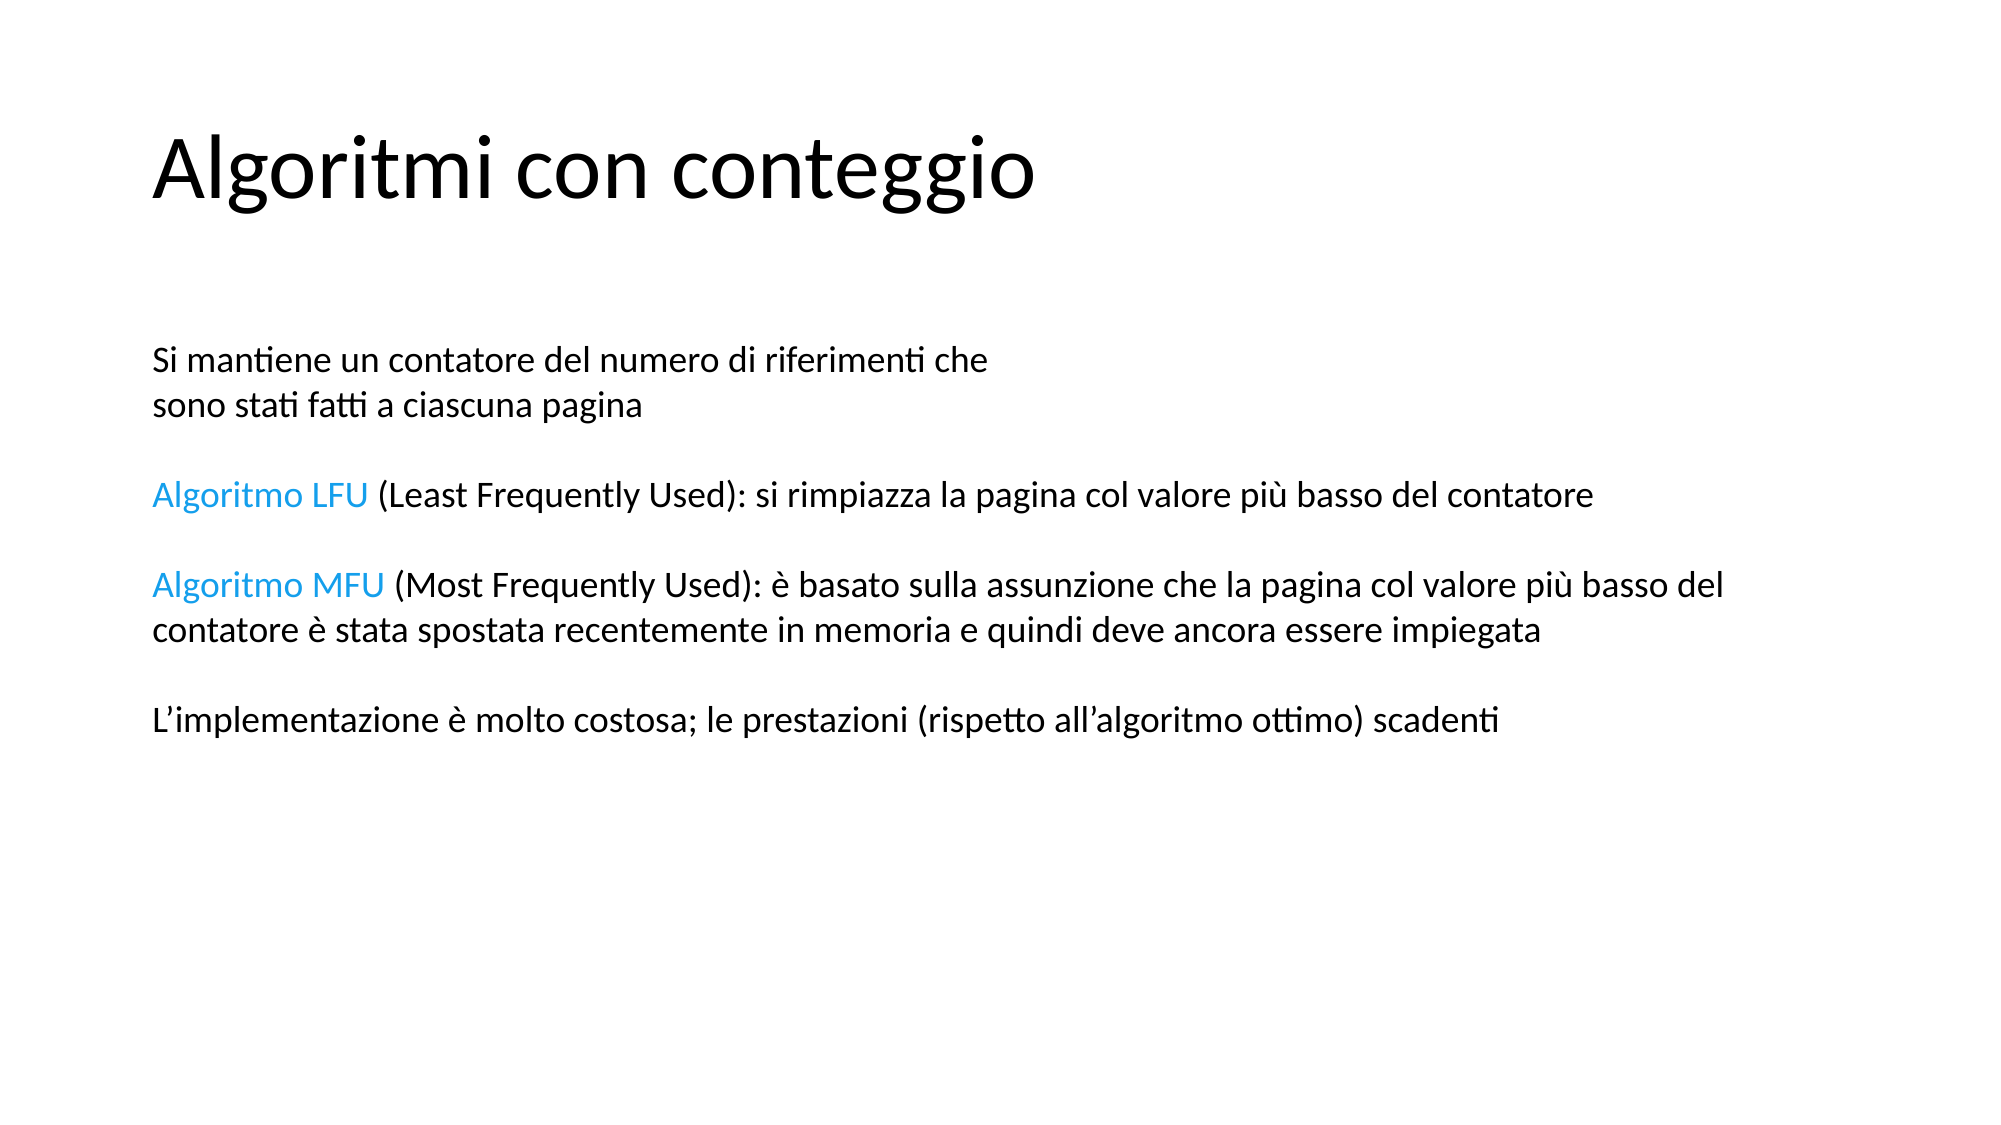

# Algoritmi con conteggio
Si mantiene un contatore del numero di riferimenti che
sono stati fatti a ciascuna pagina

Algoritmo LFU (Least Frequently Used): si rimpiazza la pagina col valore più basso del contatore

Algoritmo MFU (Most Frequently Used): è basato sulla assunzione che la pagina col valore più basso del contatore è stata spostata recentemente in memoria e quindi deve ancora essere impiegata

L’implementazione è molto costosa; le prestazioni (rispetto all’algoritmo ottimo) scadenti